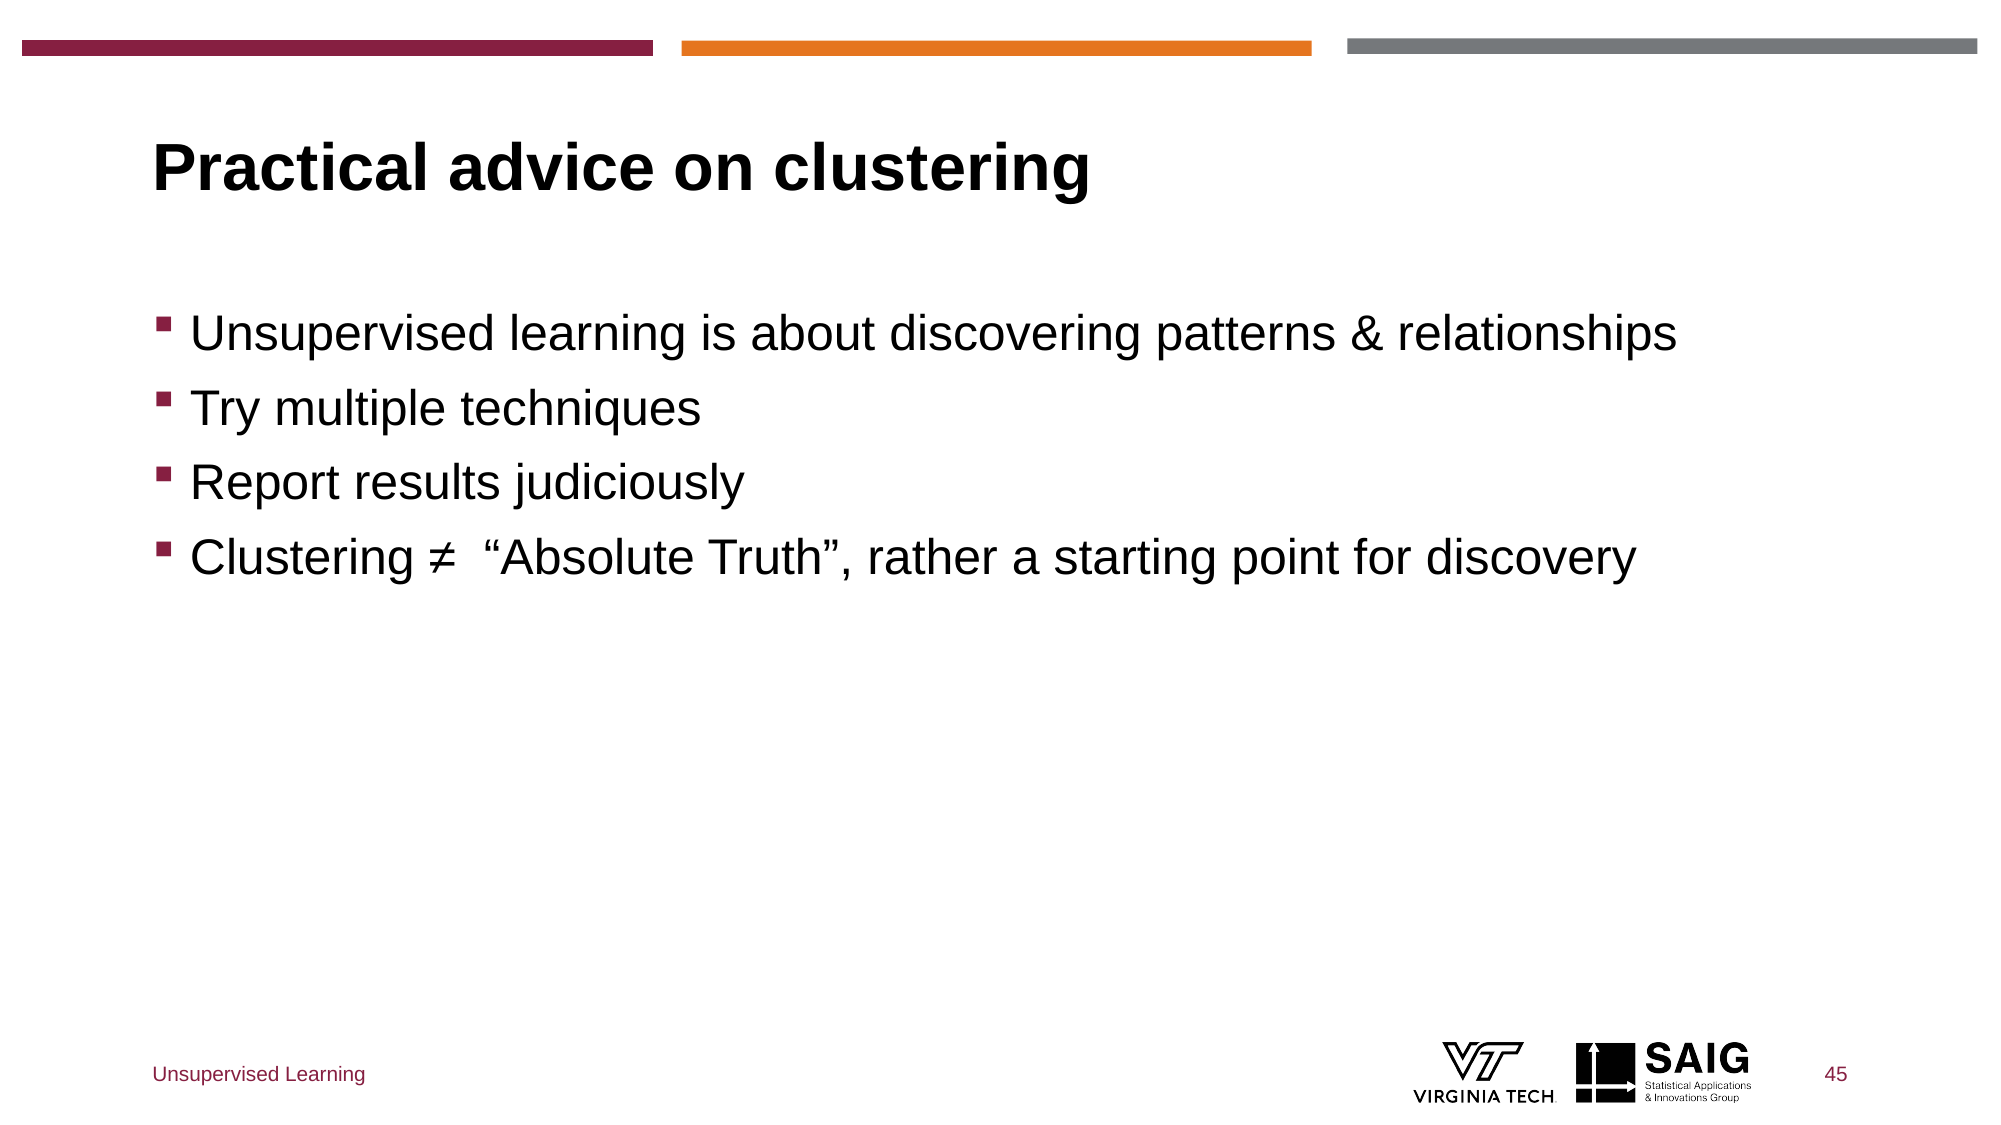

# Practical advice on clustering
Unsupervised learning is about discovering patterns & relationships
Try multiple techniques
Report results judiciously
Clustering ≠  “Absolute Truth”, rather a starting point for discovery
Unsupervised Learning
45